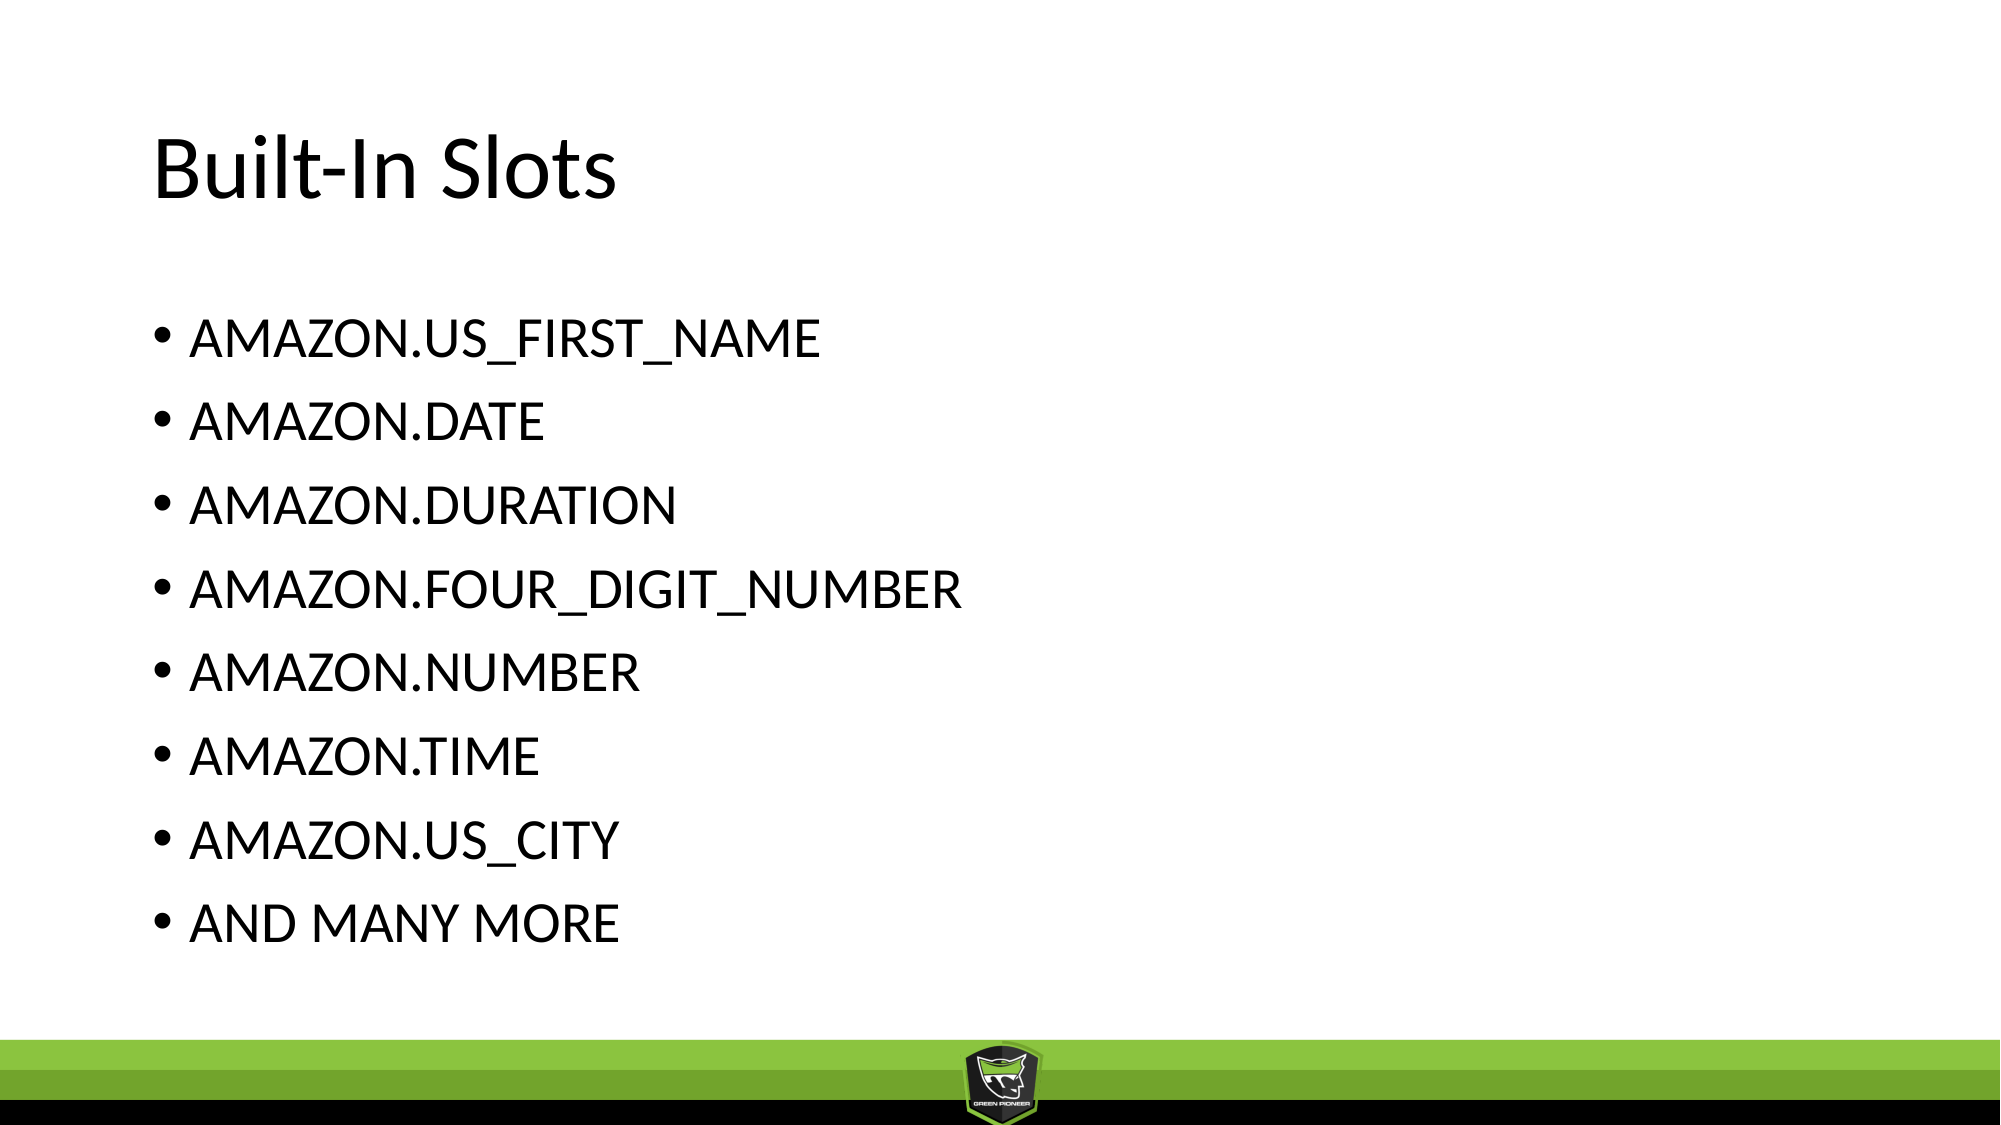

# Built-In Slots
AMAZON.US_FIRST_NAME
AMAZON.DATE
AMAZON.DURATION
AMAZON.FOUR_DIGIT_NUMBER
AMAZON.NUMBER
AMAZON.TIME
AMAZON.US_CITY
AND MANY MORE